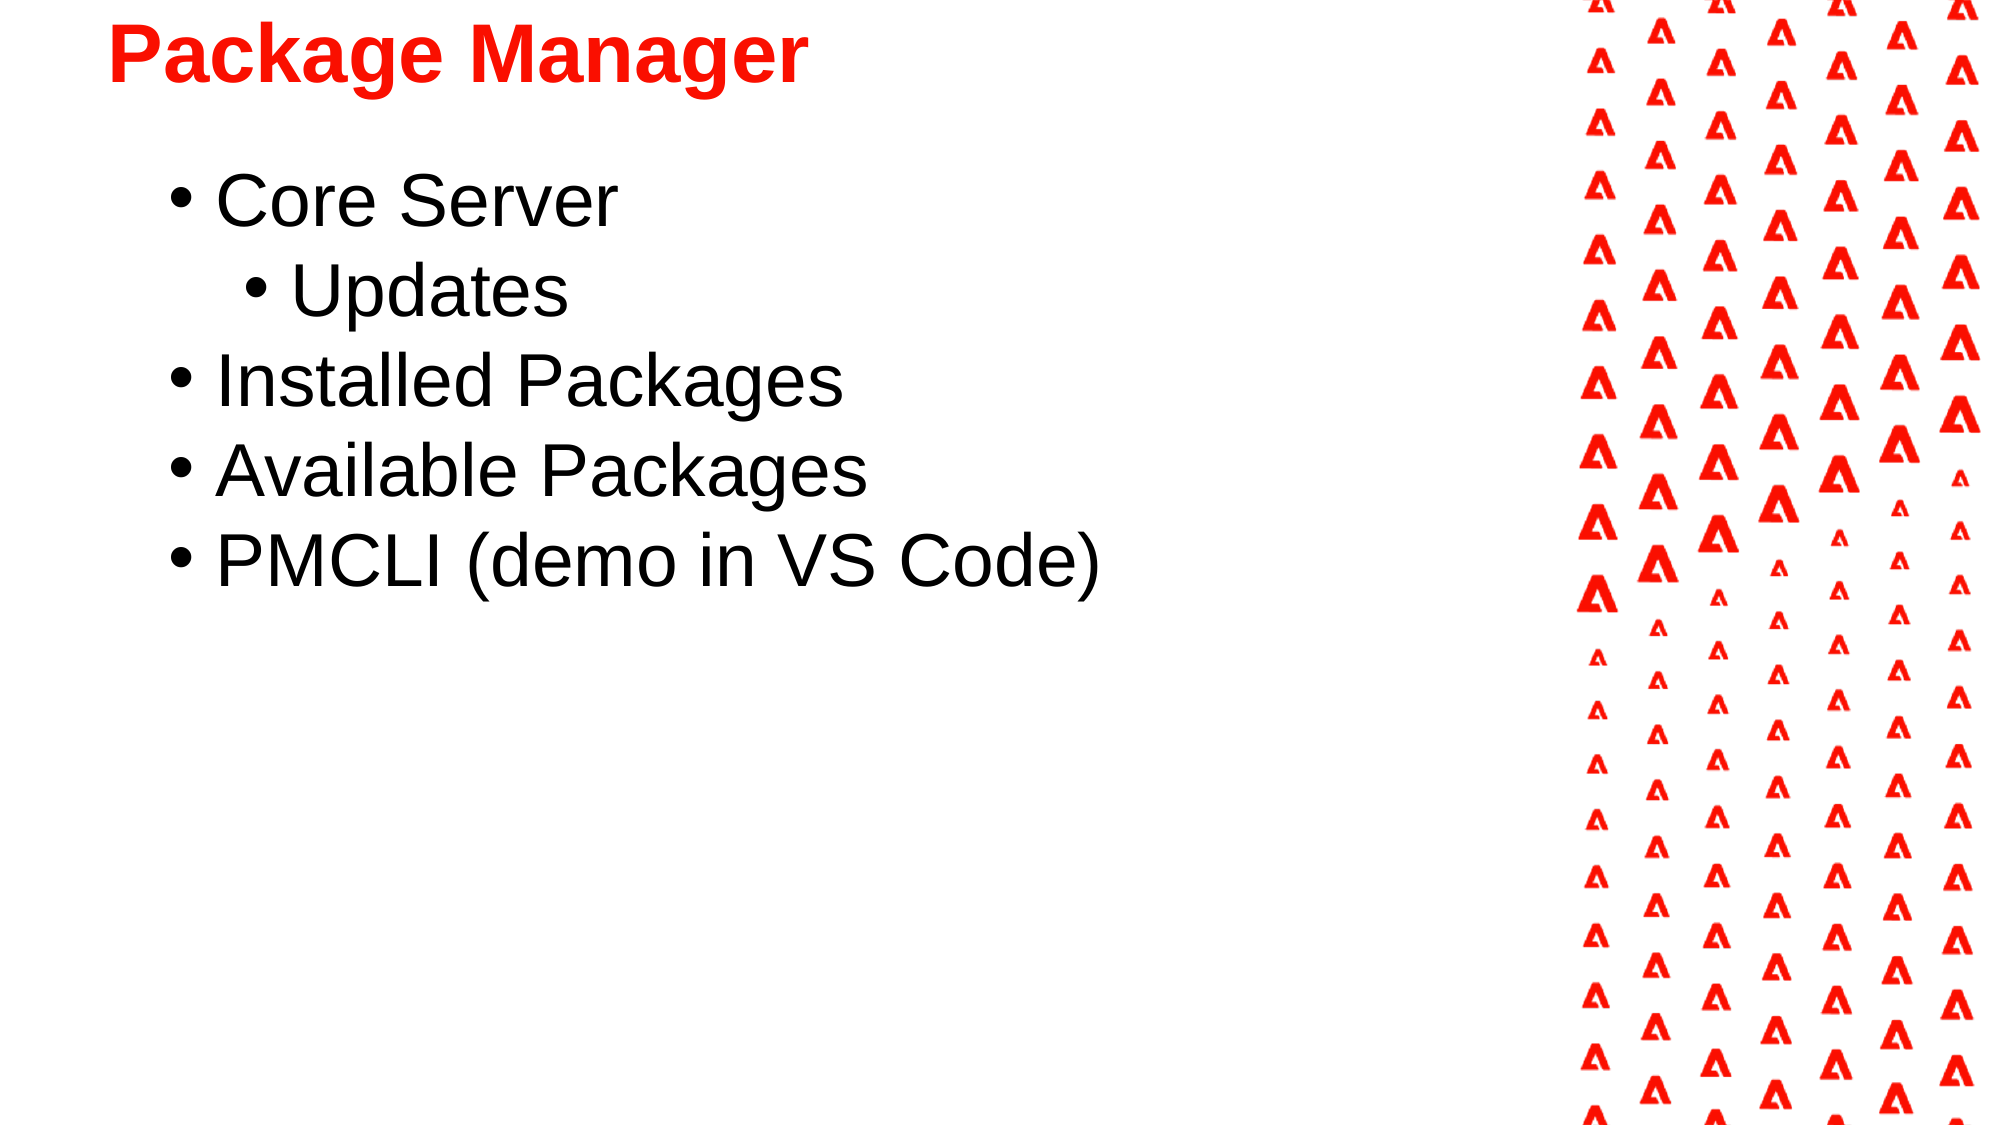

Package Manager
Core Server
Updates
Installed Packages
Available Packages
PMCLI (demo in VS Code)